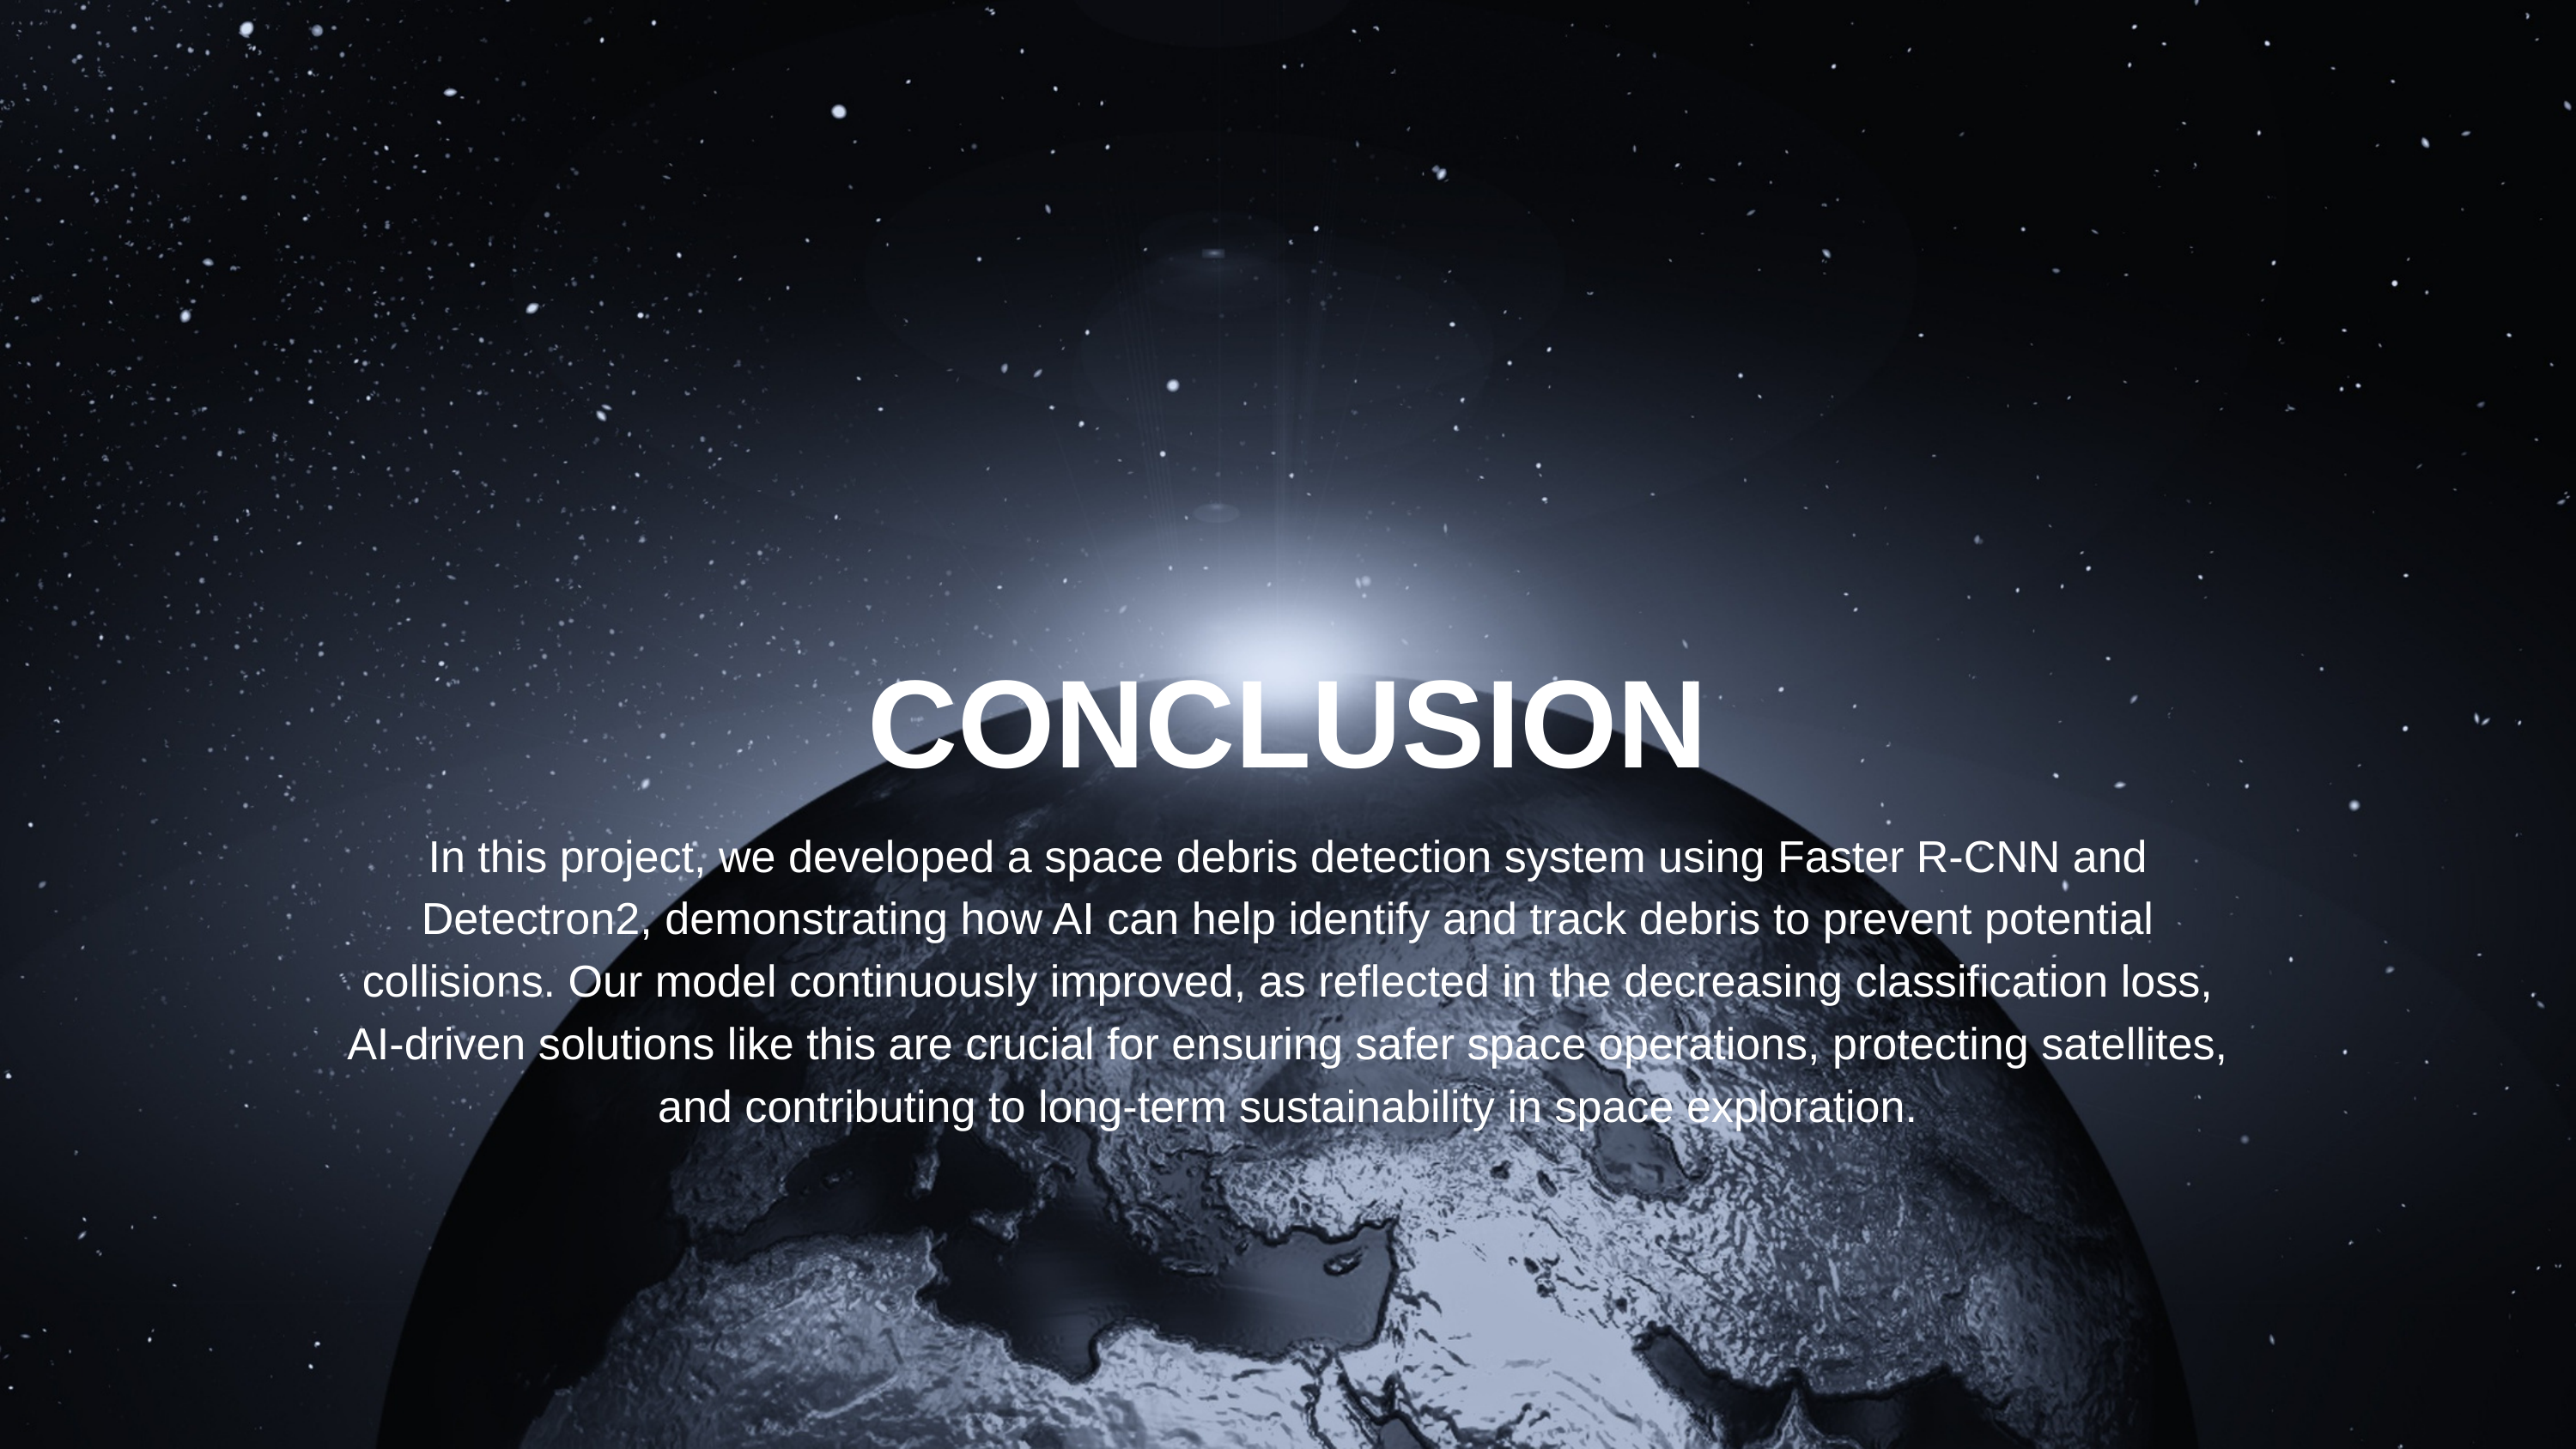

CONCLUSION
In this project, we developed a space debris detection system using Faster R-CNN and Detectron2, demonstrating how AI can help identify and track debris to prevent potential collisions. Our model continuously improved, as reflected in the decreasing classification loss, AI-driven solutions like this are crucial for ensuring safer space operations, protecting satellites, and contributing to long-term sustainability in space exploration.